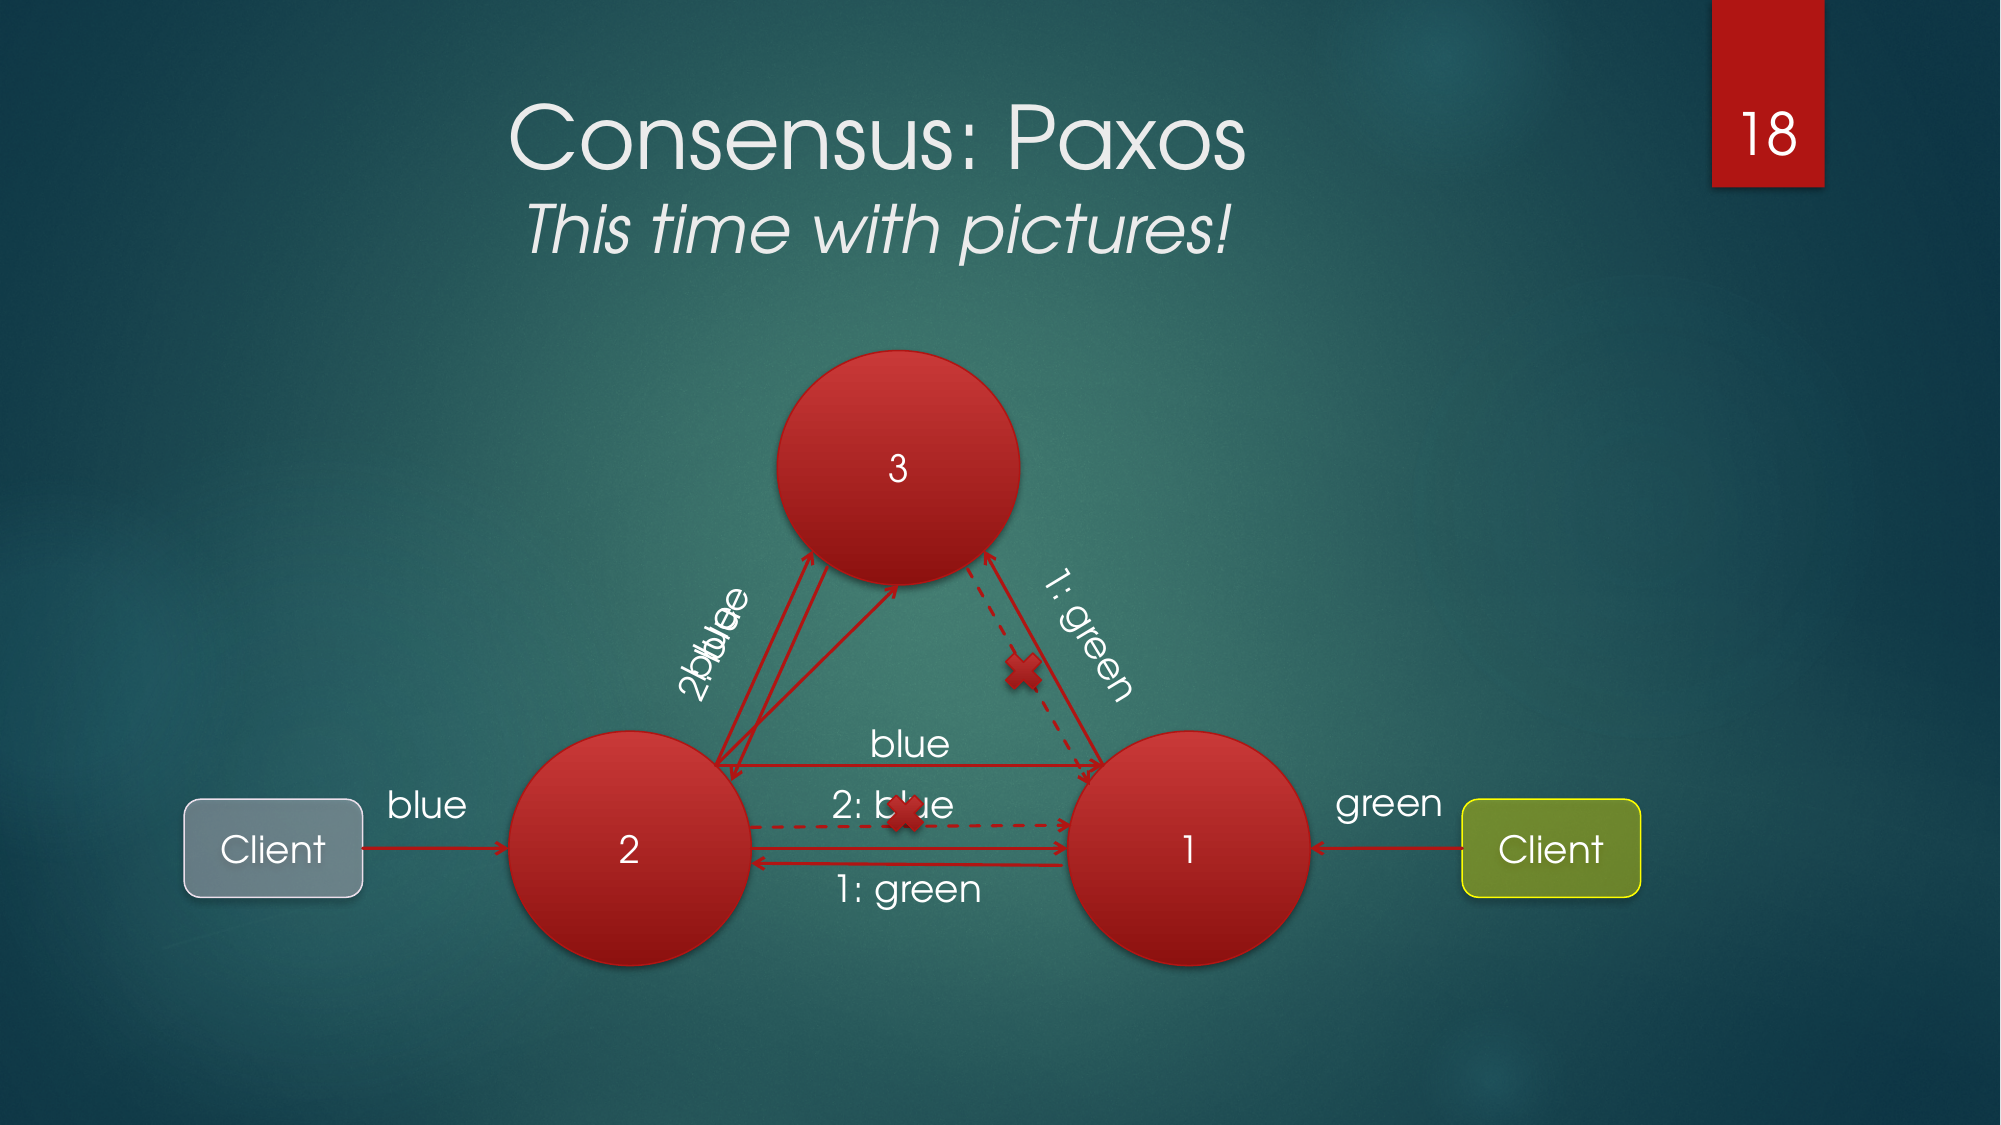

18
# Consensus	: Paxos This time with pictures!

3
1: green
blue
2: blue

blue
2
1
green
blue
2: blue

Client
Client
1: green